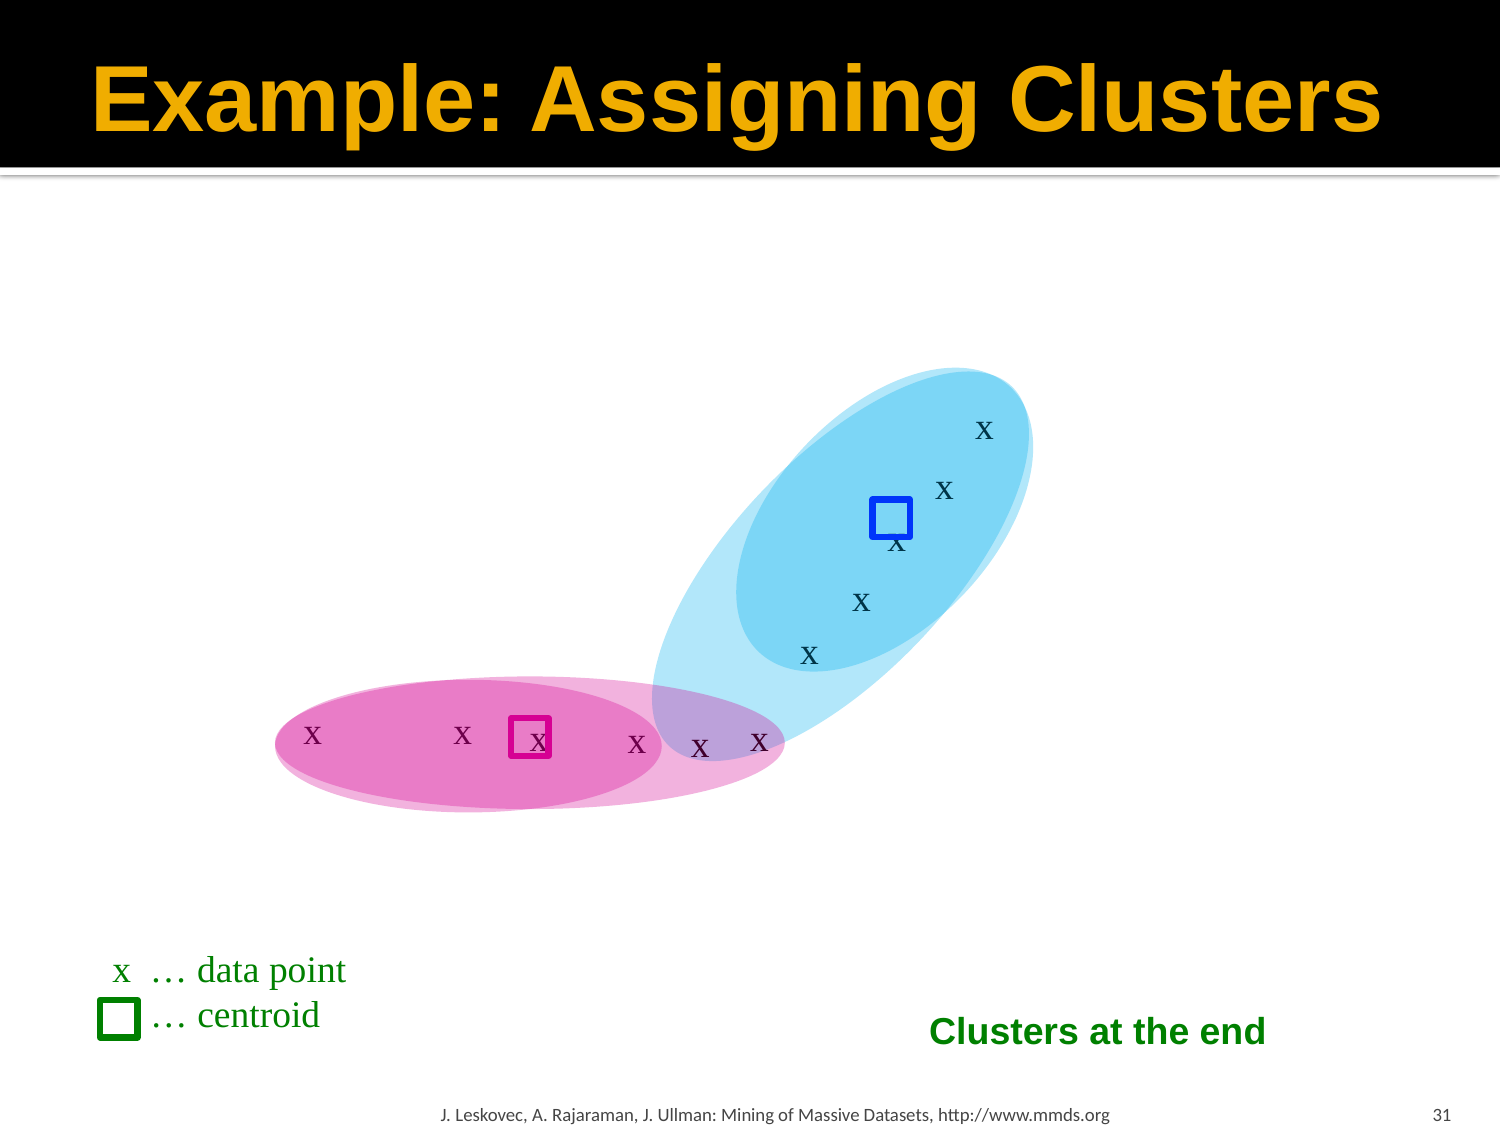

# Example: Assigning Clusters

x
x

x
x
x

x
x
x
x
x
x

x  … data point
    … centroid

Clusters at the end
J. Leskovec, A. Rajaraman, J. Ullman: Mining of Massive Datasets, http://www.mmds.org
31